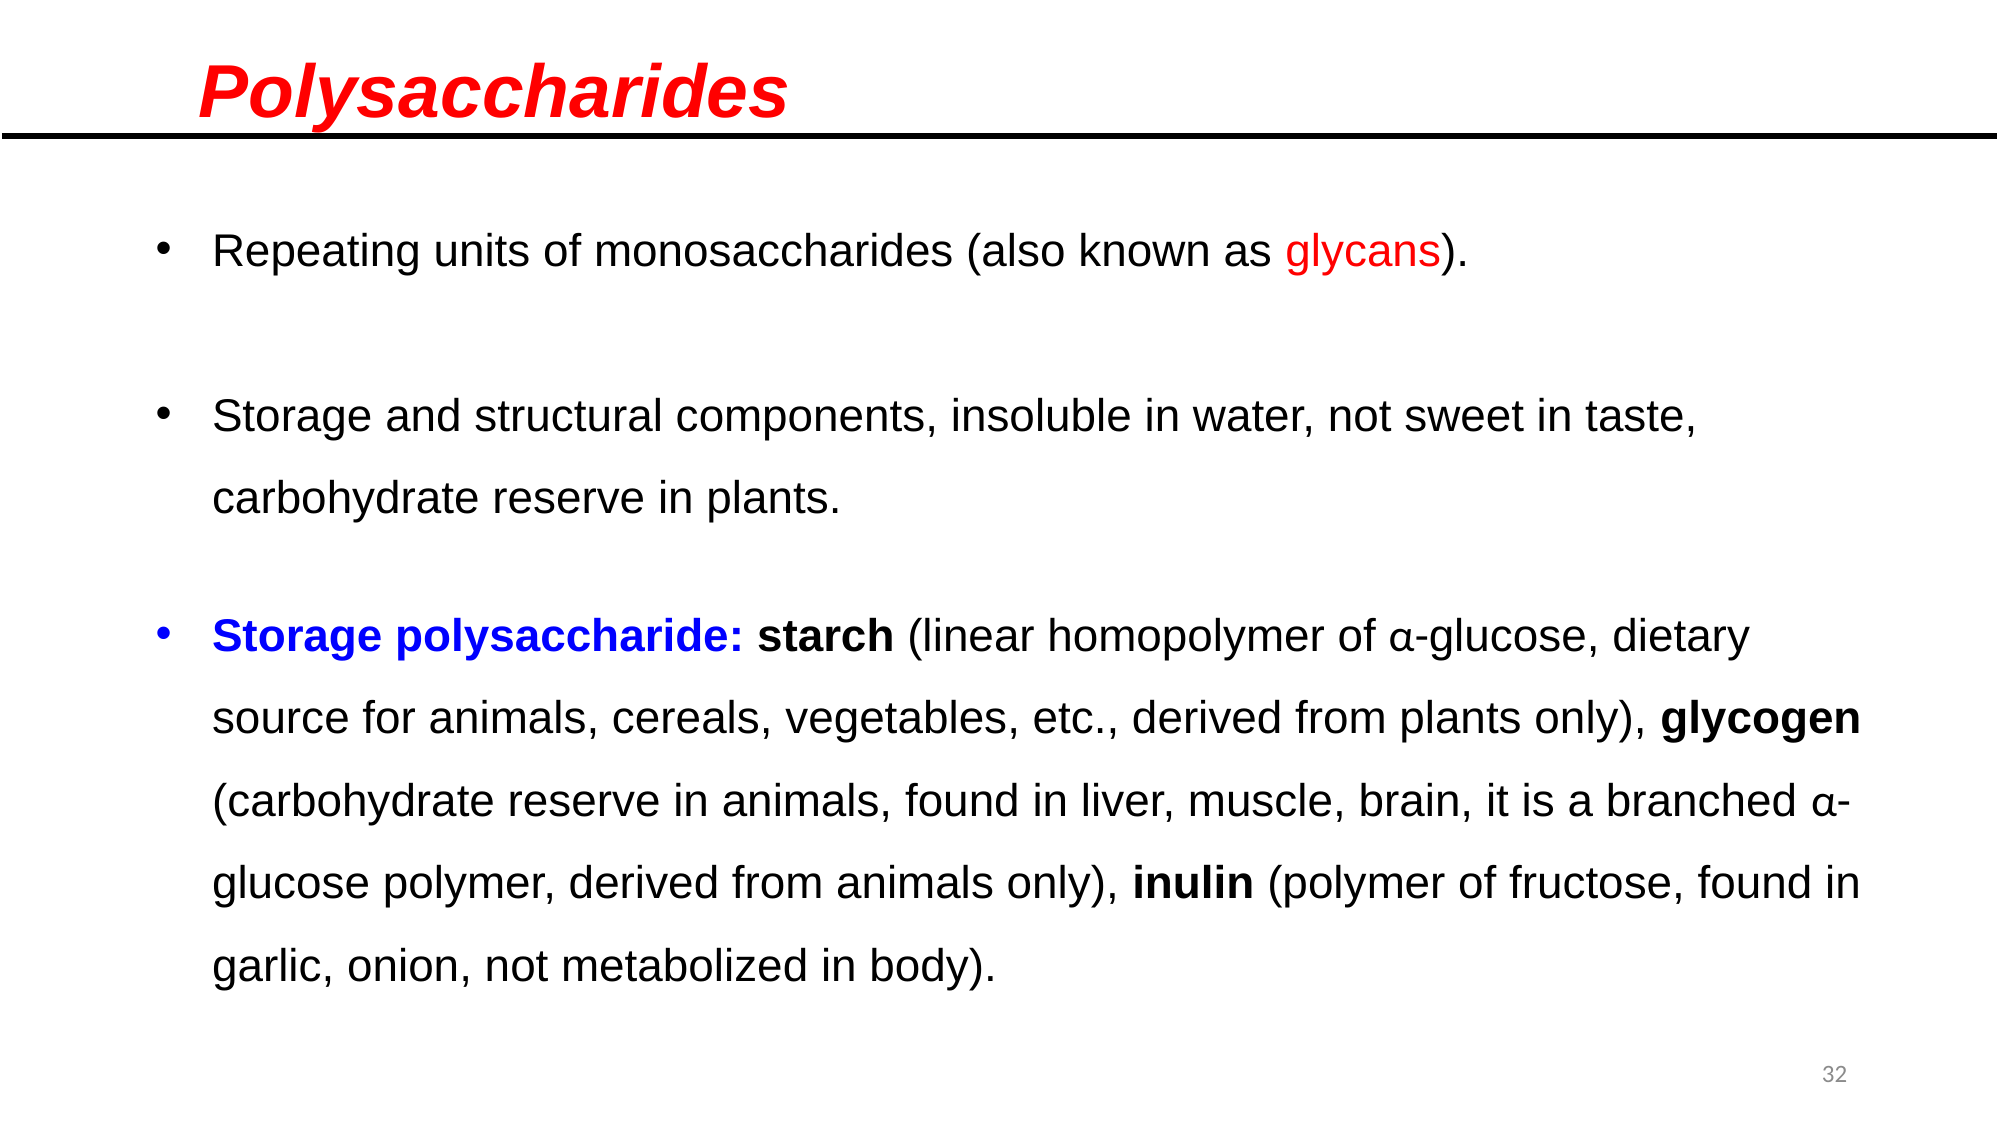

Polysaccharides
Repeating units of monosaccharides (also known as glycans).

Storage and structural components, insoluble in water, not sweet in taste, carbohydrate reserve in plants.

Storage polysaccharide: starch (linear homopolymer of α-glucose, dietary source for animals, cereals, vegetables, etc., derived from plants only), glycogen (carbohydrate reserve in animals, found in liver, muscle, brain, it is a branched α-glucose polymer, derived from animals only), inulin (polymer of fructose, found in garlic, onion, not metabolized in body).
32